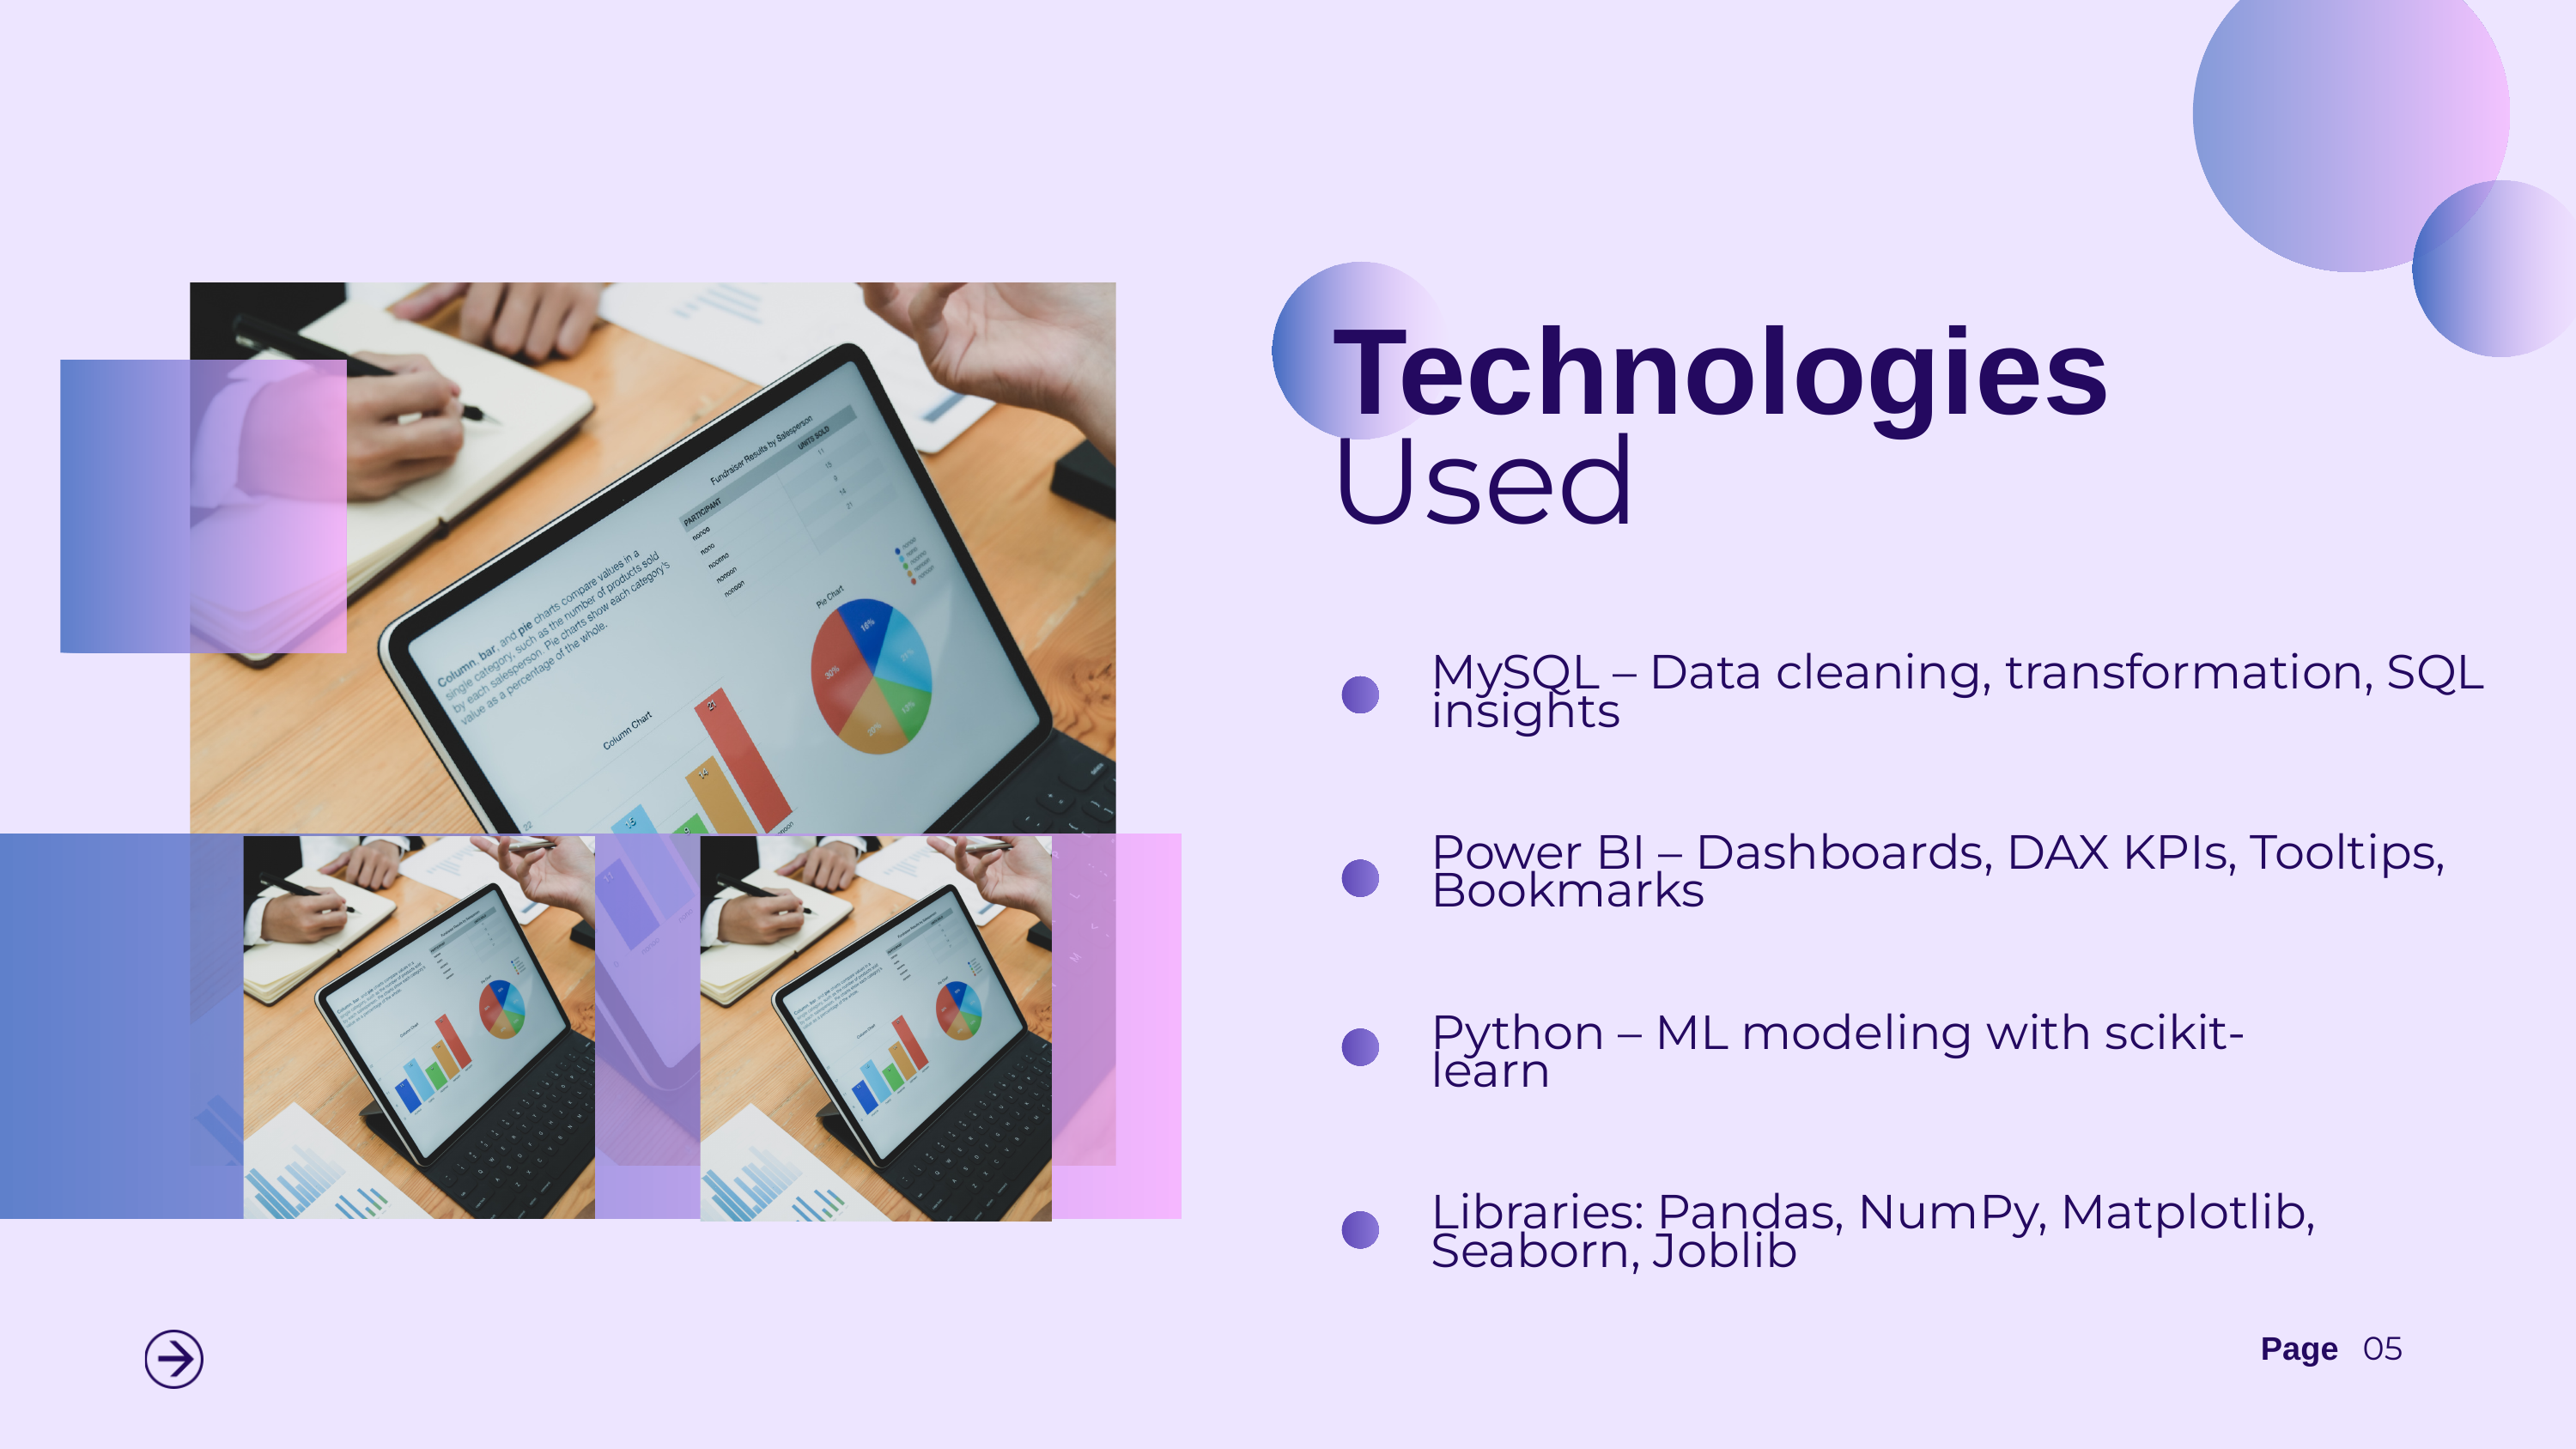

Technologies

Used
MySQL – Data cleaning, transformation, SQL insights

Power BI – Dashboards, DAX KPIs, Tooltips, Bookmarks

Python – ML modeling with scikit-learn

Libraries: Pandas, NumPy, Matplotlib, Seaborn, Joblib

Page
05